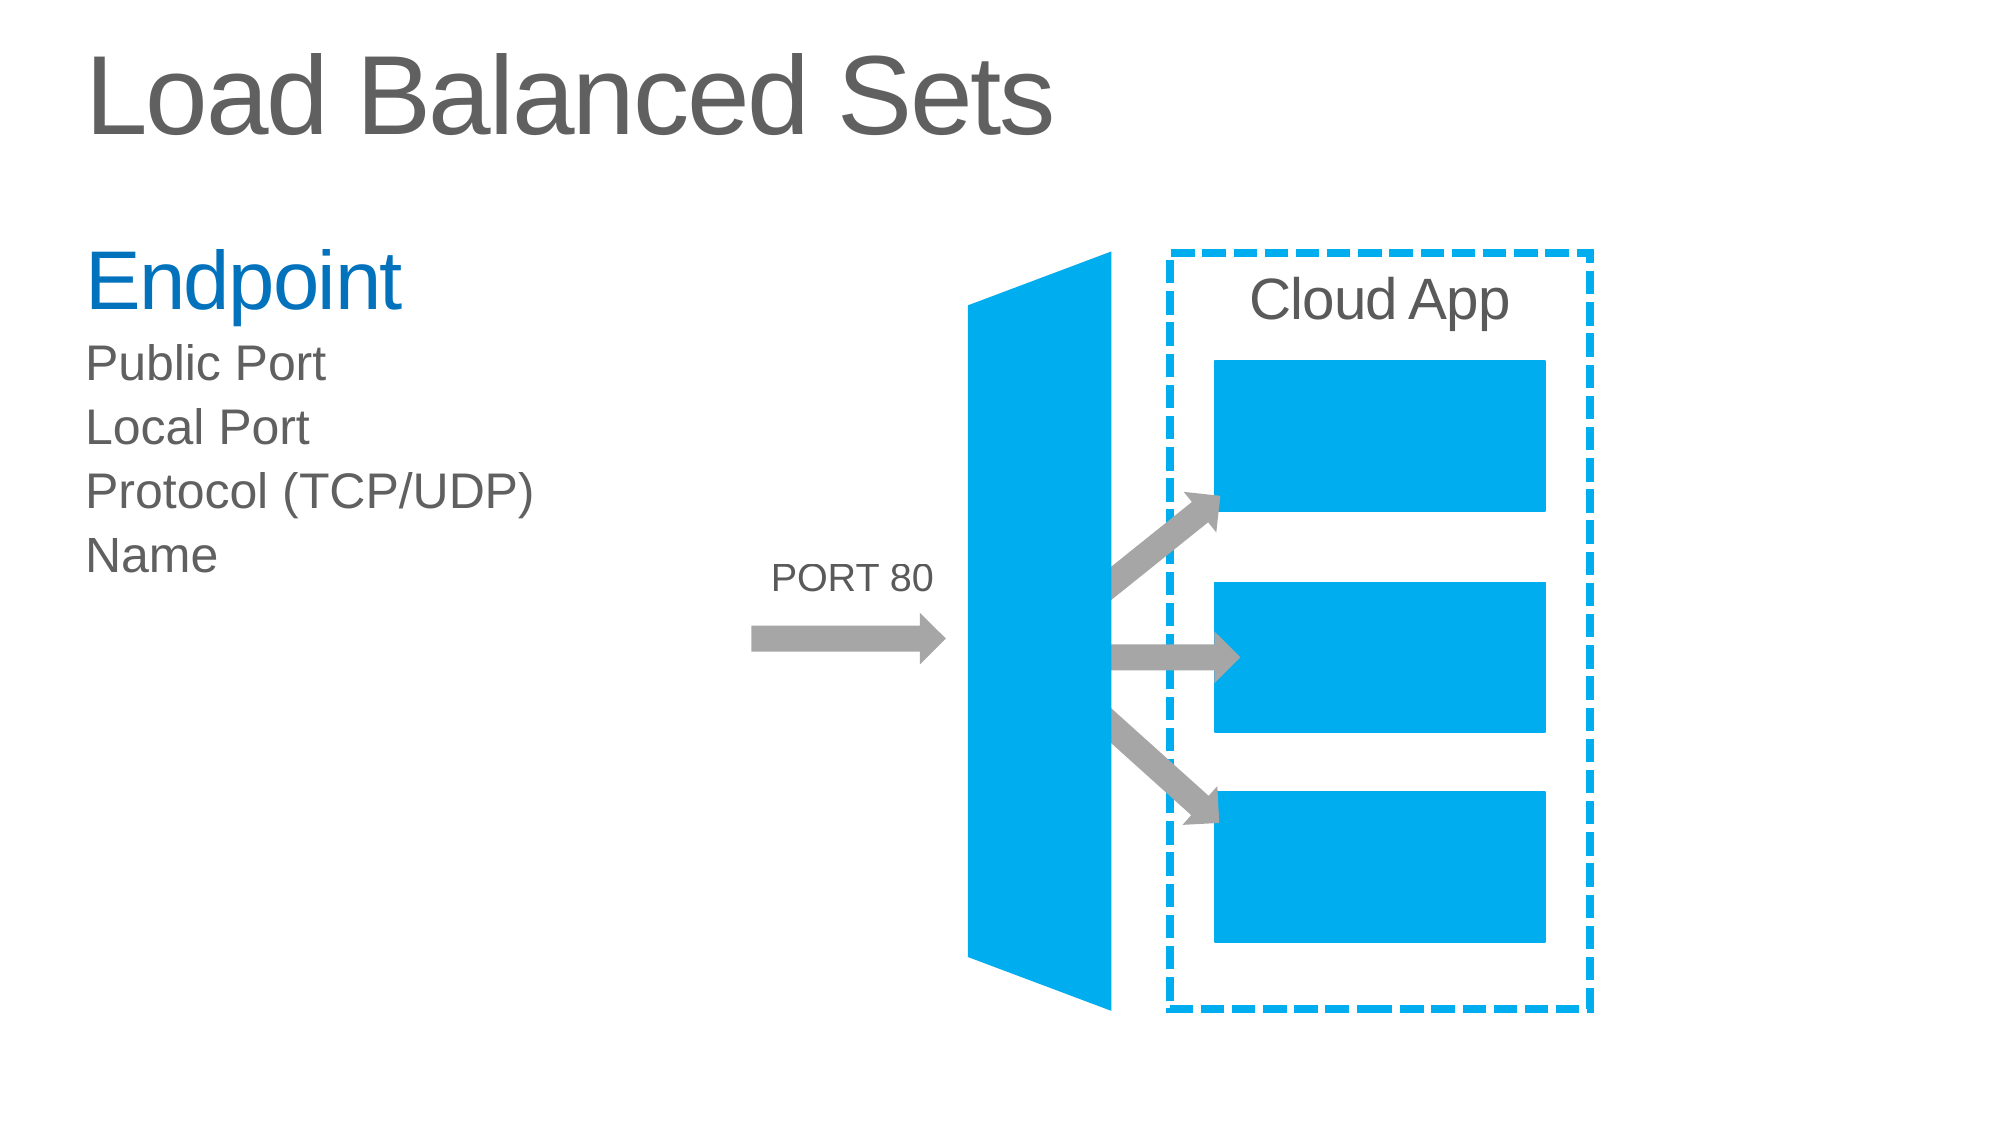

# Load Balanced Sets
Endpoint
Public Port
Local Port
Protocol (TCP/UDP)
Name
Cloud App

VM1
LBHTTP

PORT 80

LB

VM2
LBHTTP

VM3
LBHTTP